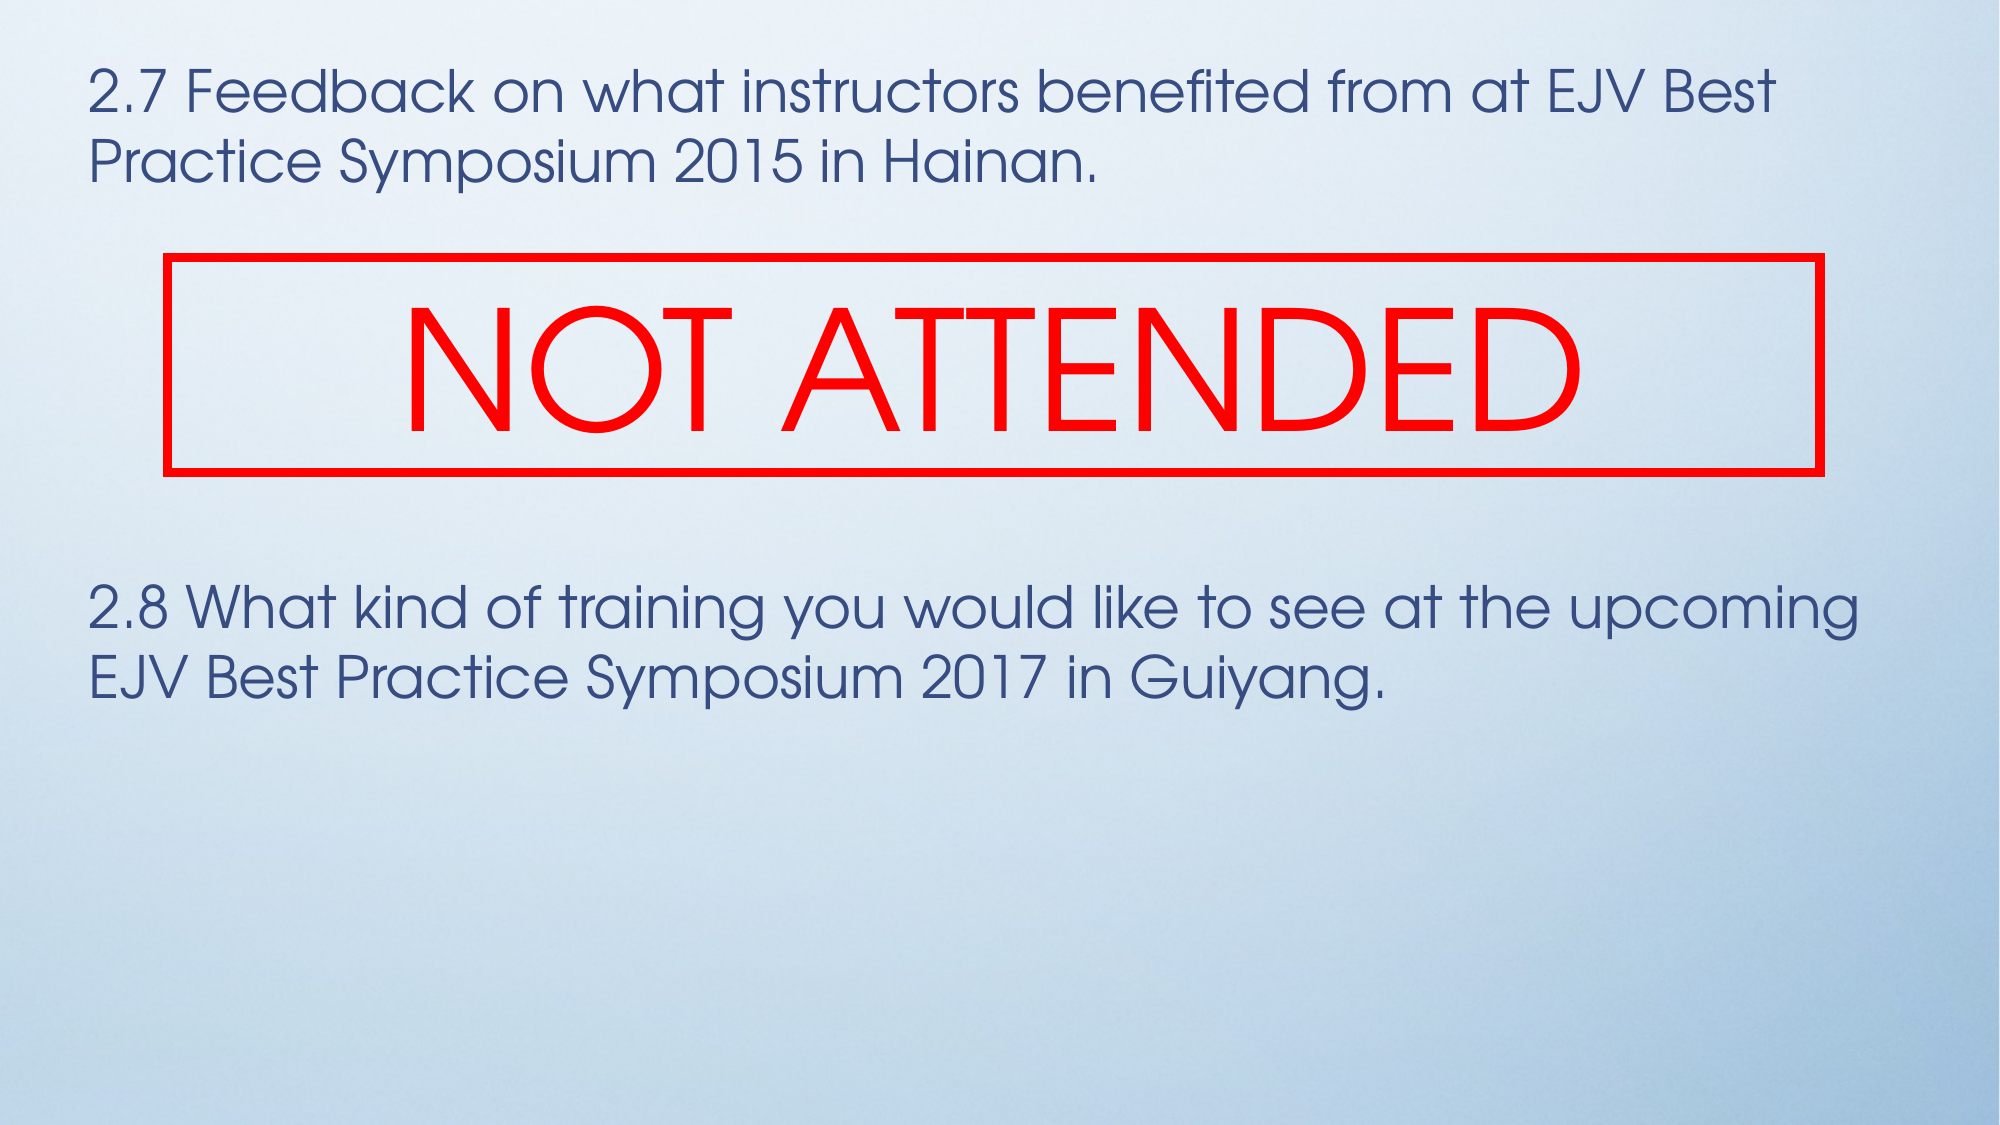

2.7 Feedback on what instructors benefited from at EJV Best Practice Symposium 2015 in Hainan.

NOT ATTENDED
2.8 What kind of training you would like to see at the upcoming EJV Best Practice Symposium 2017 in Guiyang.